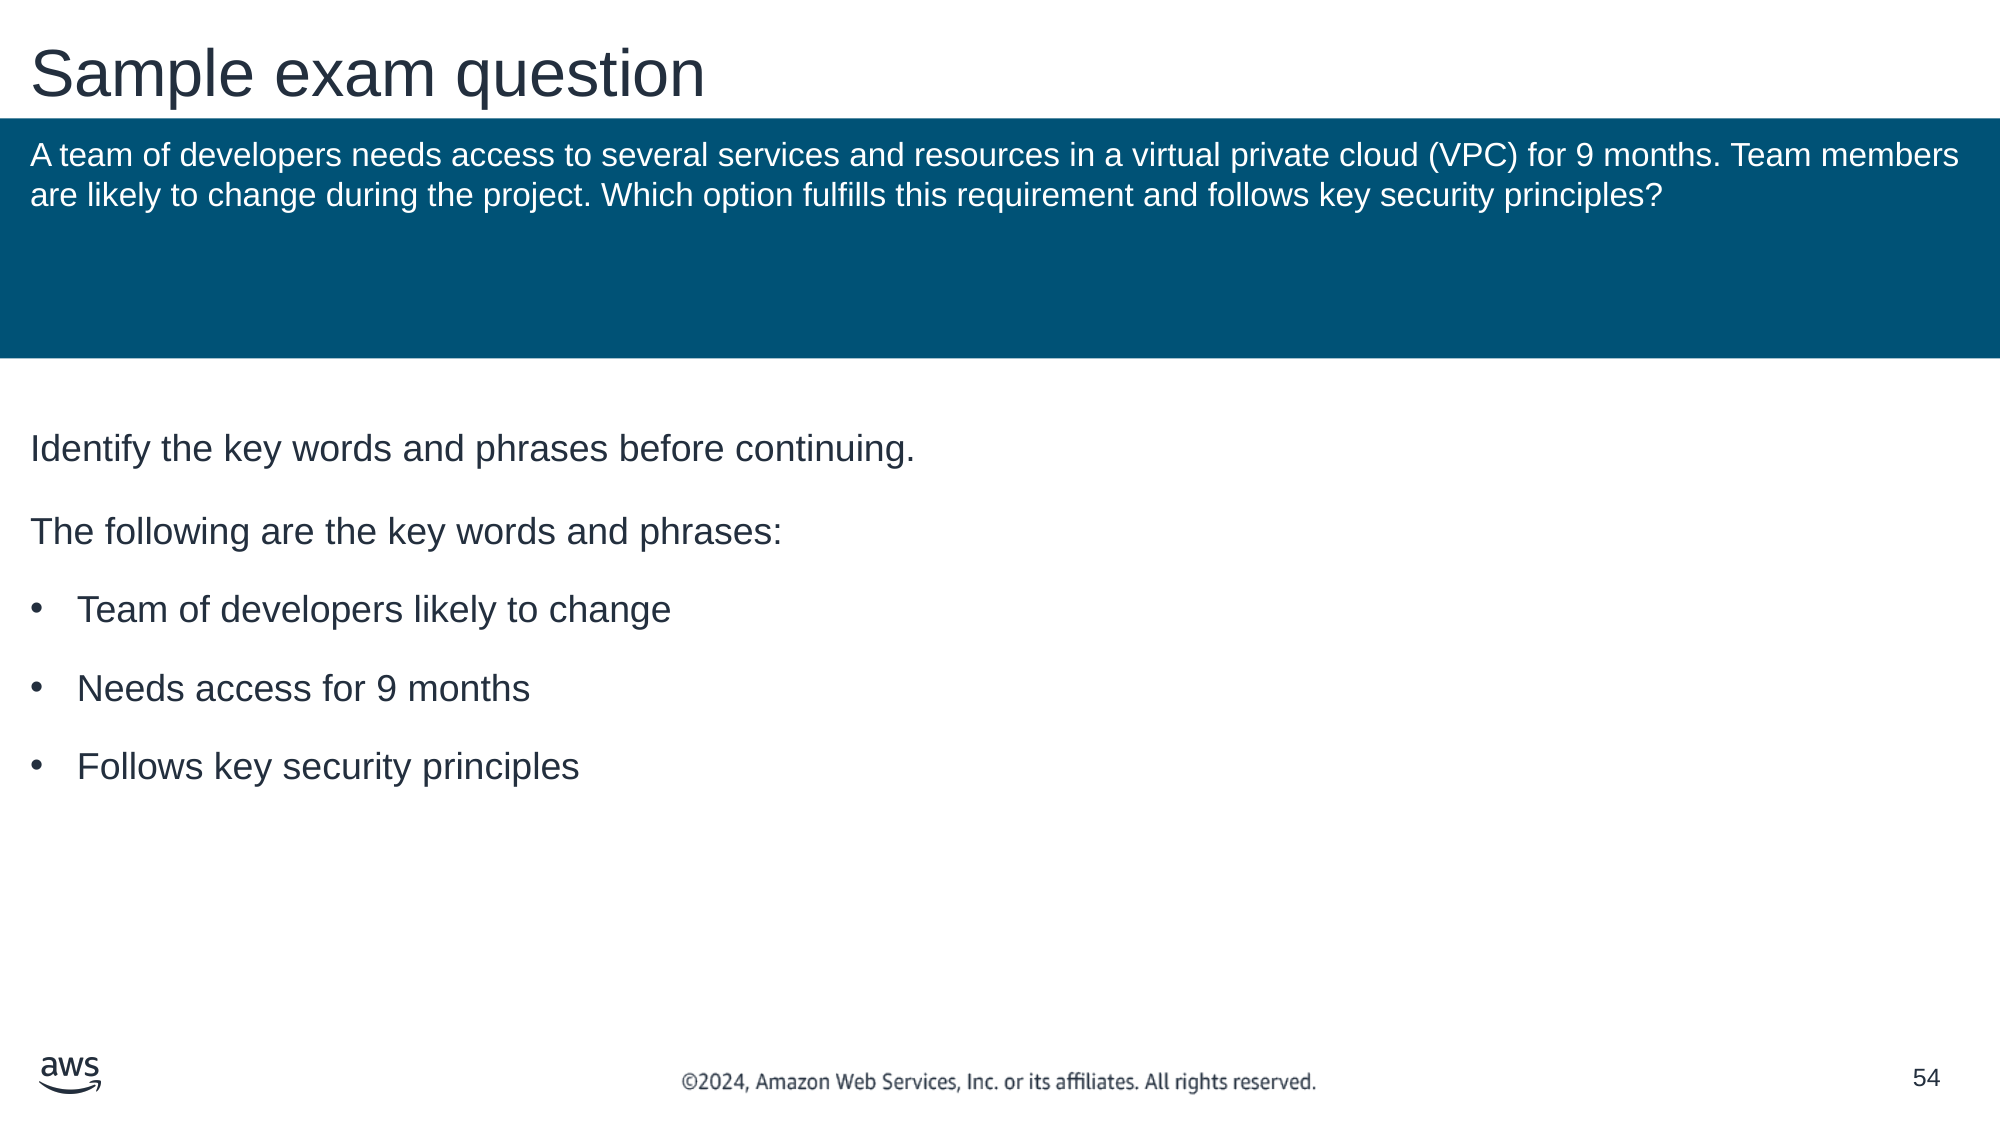

# Sample exam question
A team of developers needs access to several services and resources in a virtual private cloud (VPC) for 9 months. Team members are likely to change during the project. Which option fulfills this requirement and follows key security principles?
Identify the key words and phrases before continuing.
The following are the key words and phrases:
Team of developers likely to change
Needs access for 9 months
Follows key security principles
54